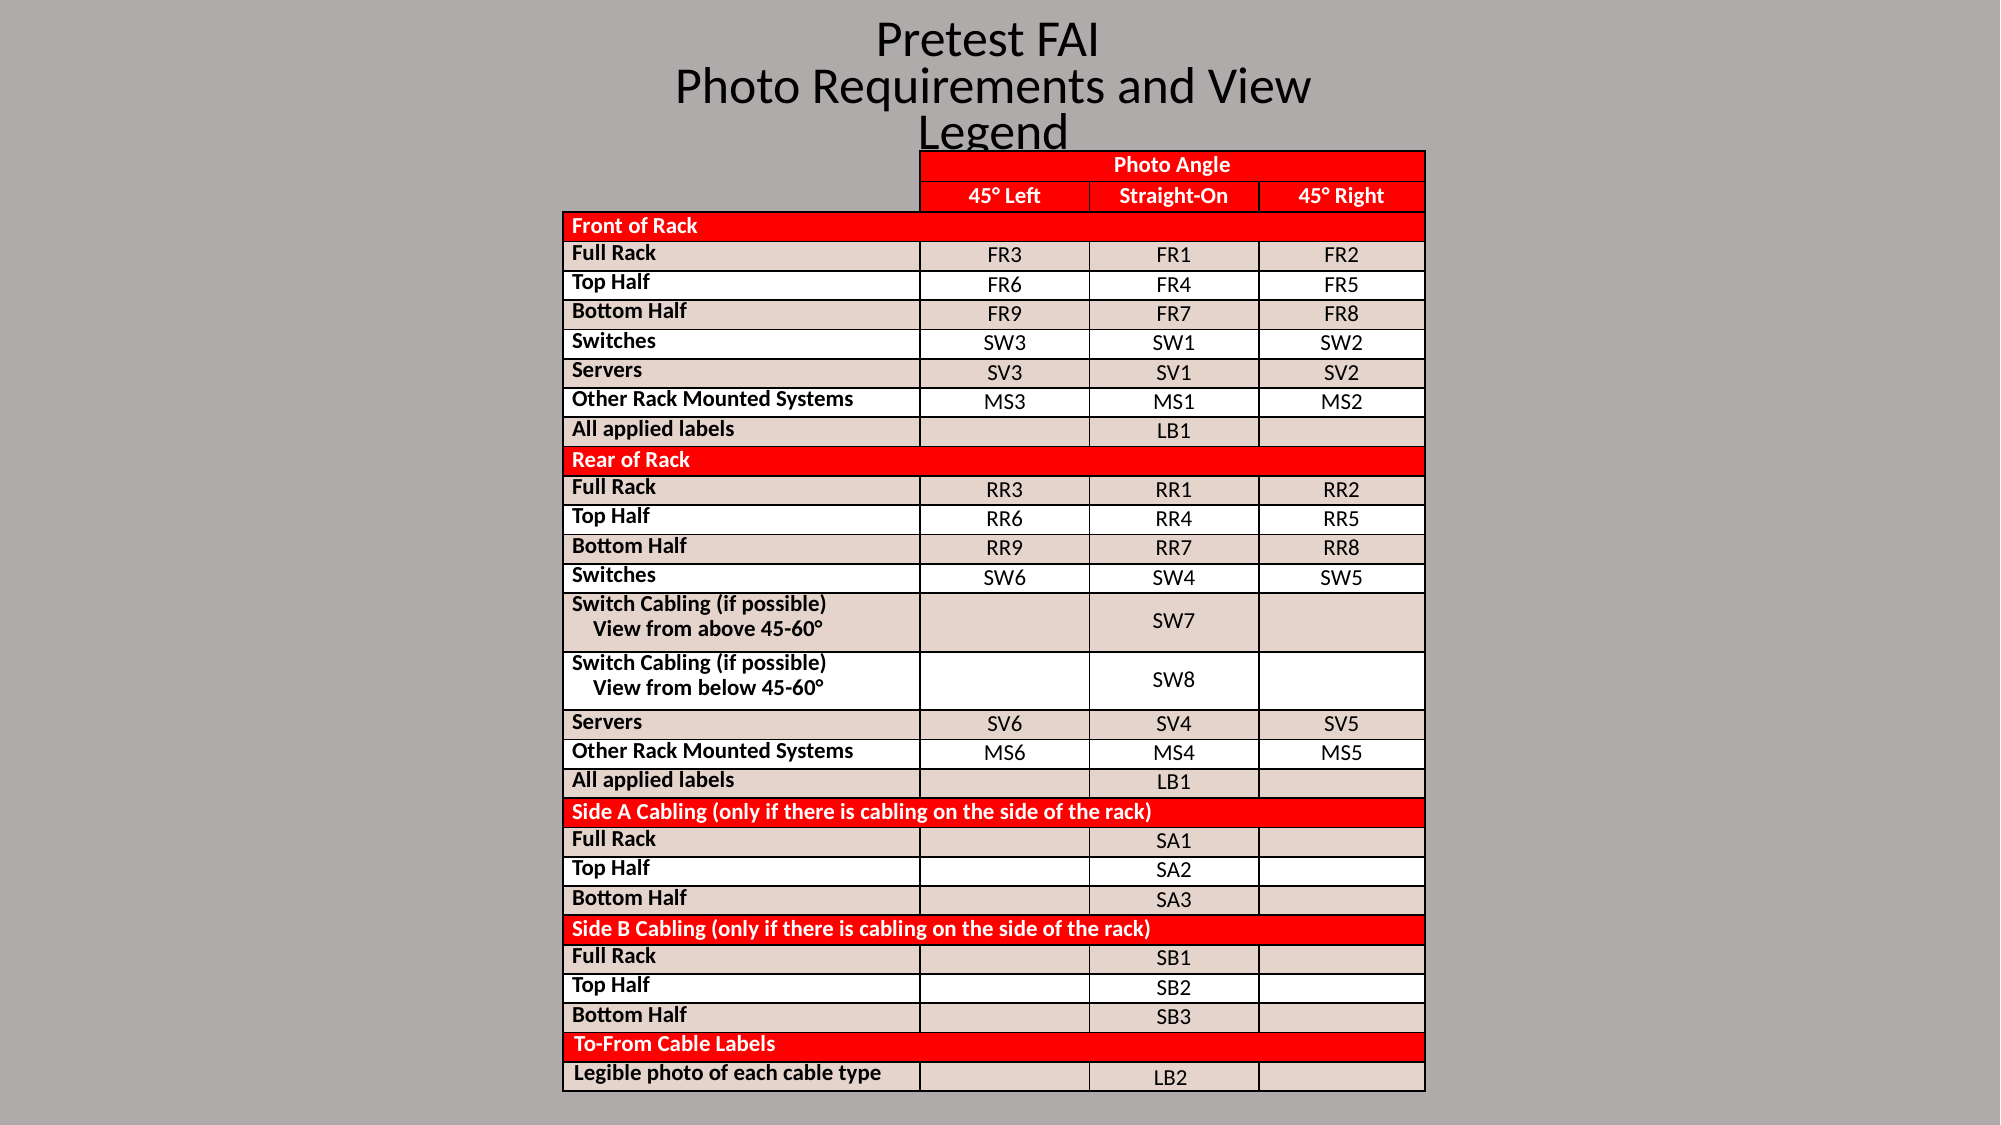

# Pretest FAI Photo Requirements and View Legend
|  | Photo Angle |  |  |
| --- | --- | --- | --- |
|  | 45° Left | Straight-On | 45° Right |
| Front of Rack |  |  |  |
| Full Rack | FR3 | FR1 | FR2 |
| Top Half | FR6 | FR4 | FR5 |
| Bottom Half | FR9 | FR7 | FR8 |
| Switches | SW3 | SW1 | SW2 |
| Servers | SV3 | SV1 | SV2 |
| Other Rack Mounted Systems | MS3 | MS1 | MS2 |
| All applied labels |  | LB1 |  |
| Rear of Rack |  |  |  |
| Full Rack | RR3 | RR1 | RR2 |
| Top Half | RR6 | RR4 | RR5 |
| Bottom Half | RR9 | RR7 | RR8 |
| Switches | SW6 | SW4 | SW5 |
| Switch Cabling (if possible) View from above 45-60° |  | SW7 |  |
| Switch Cabling (if possible) View from below 45-60° |  | SW8 |  |
| Servers | SV6 | SV4 | SV5 |
| Other Rack Mounted Systems | MS6 | MS4 | MS5 |
| All applied labels |  | LB1 |  |
| Side A Cabling (only if there is cabling on the side of the rack) |  |  |  |
| Full Rack |  | SA1 |  |
| Top Half |  | SA2 |  |
| Bottom Half |  | SA3 |  |
| Side B Cabling (only if there is cabling on the side of the rack) |  |  |  |
| Full Rack |  | SB1 |  |
| Top Half |  | SB2 |  |
| Bottom Half |  | SB3 |  |
| To-From Cable Labels |  |  |  |
| Legible photo of each cable type |  | LB2 |  |